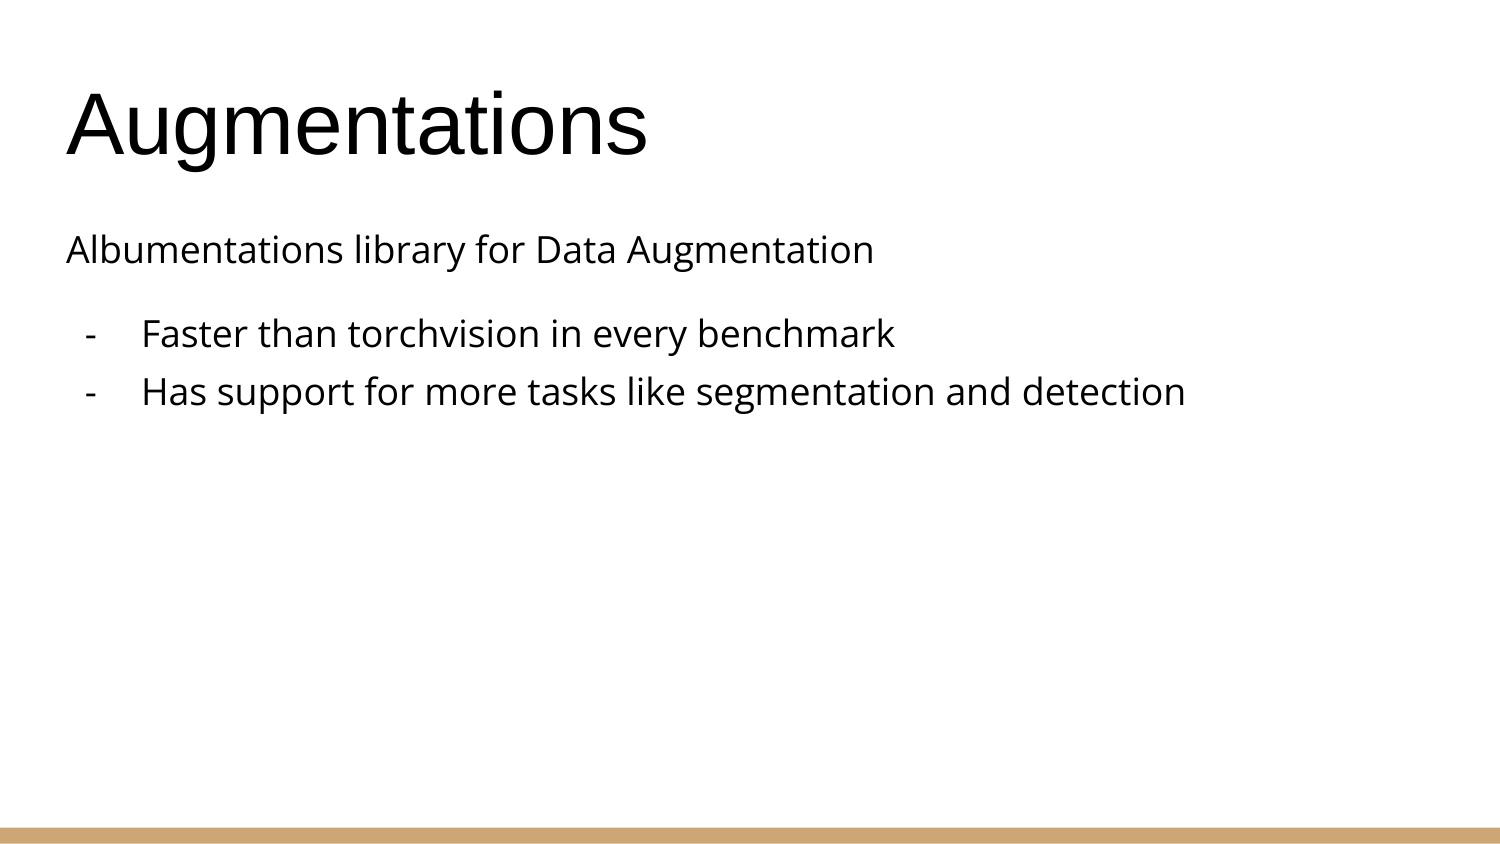

# Augmentations
Albumentations library for Data Augmentation
Faster than torchvision in every benchmark
Has support for more tasks like segmentation and detection